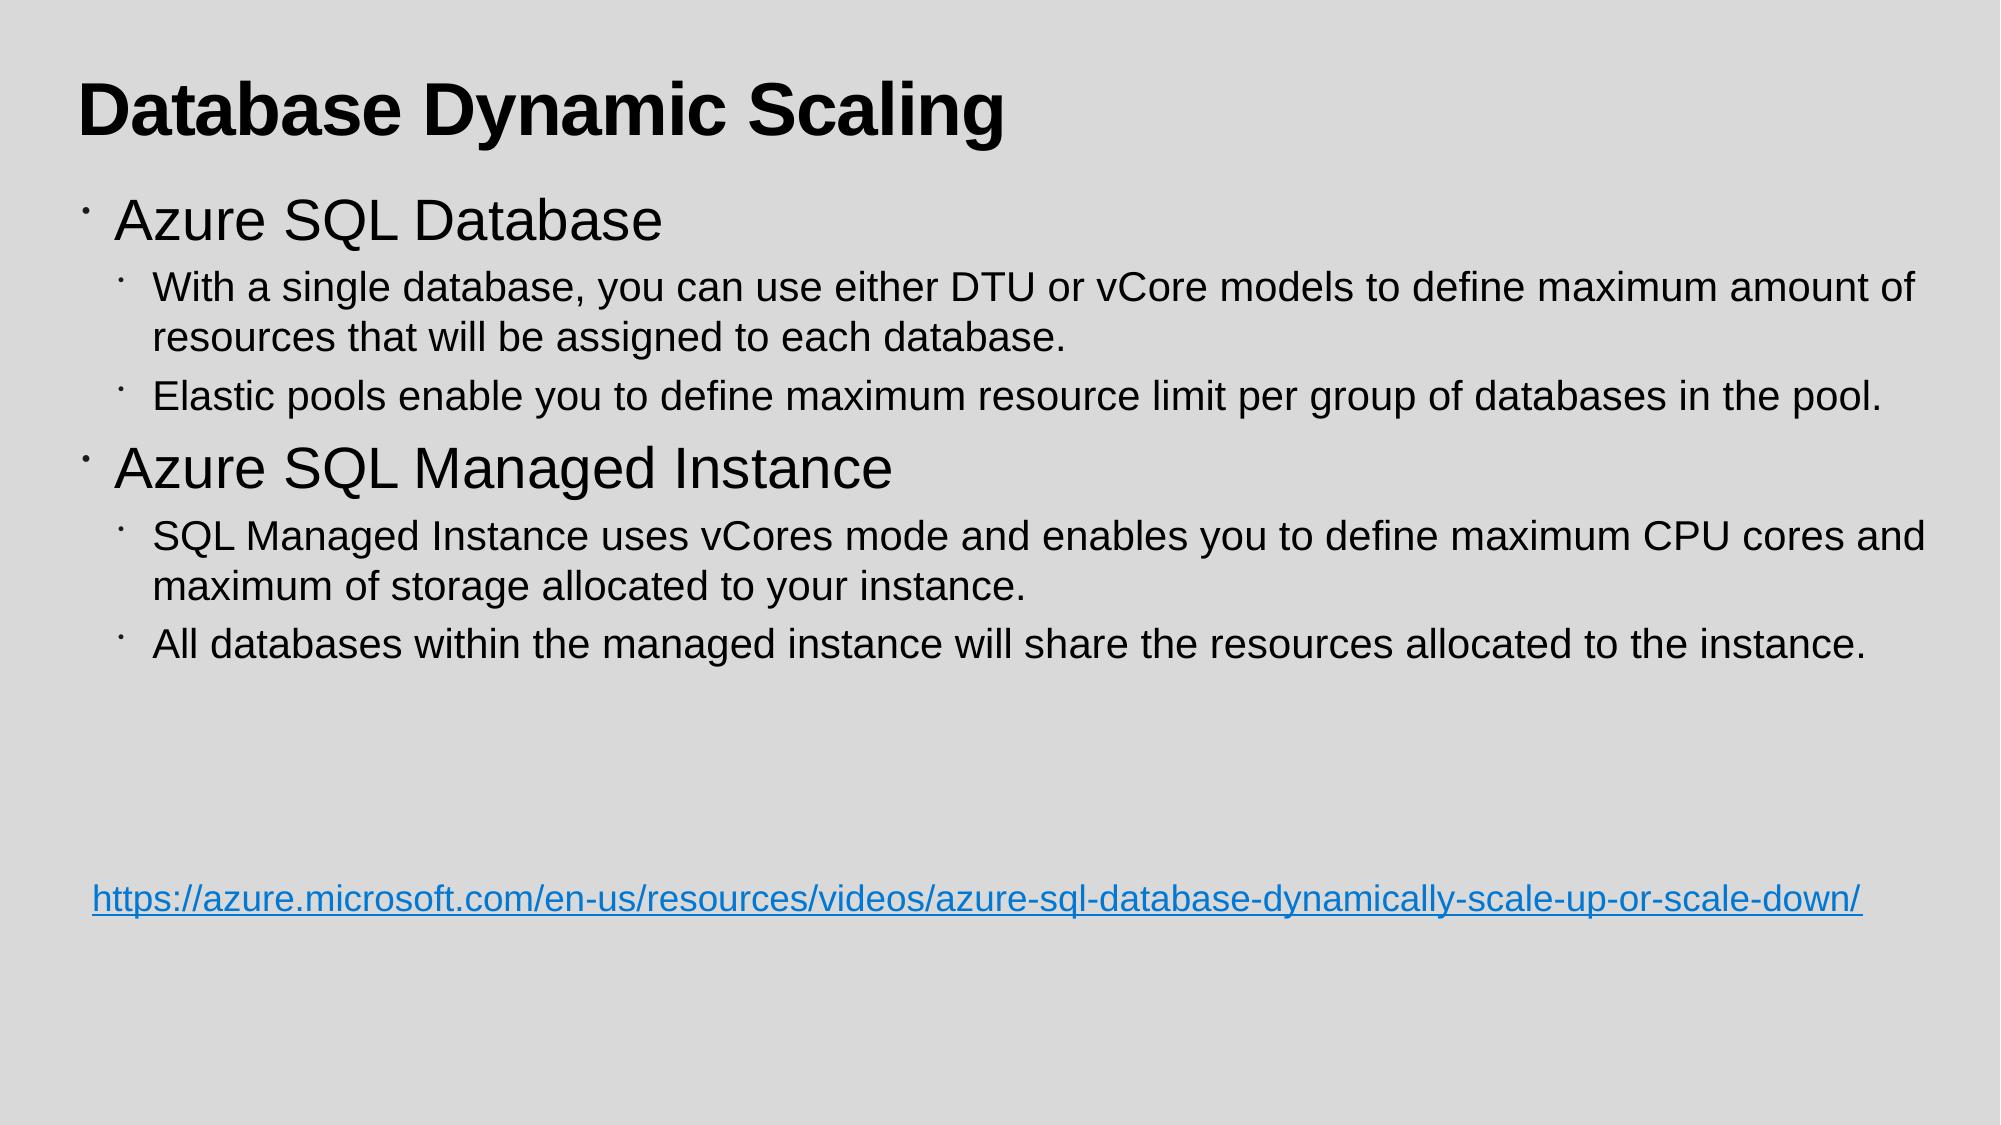

# Database Dynamic Scaling
Azure SQL Database
With a single database, you can use either DTU or vCore models to define maximum amount of resources that will be assigned to each database.
Elastic pools enable you to define maximum resource limit per group of databases in the pool.
Azure SQL Managed Instance
SQL Managed Instance uses vCores mode and enables you to define maximum CPU cores and maximum of storage allocated to your instance.
All databases within the managed instance will share the resources allocated to the instance.
https://azure.microsoft.com/en-us/resources/videos/azure-sql-database-dynamically-scale-up-or-scale-down/